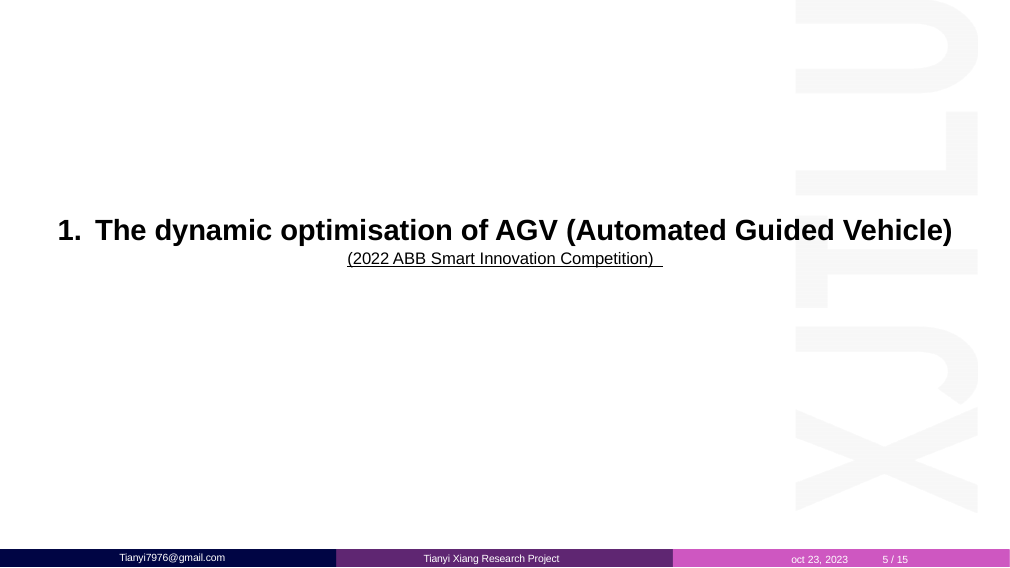

The dynamic optimisation of AGV (Automated Guided Vehicle)
(2022 ABB Smart Innovation Competition)

Tianyi7976@gmail.com
XJTLU Beamer Template
June 21, 2021	5 / 15
Tianyi Xiang Research Project
oct 23, 2023	5 / 15